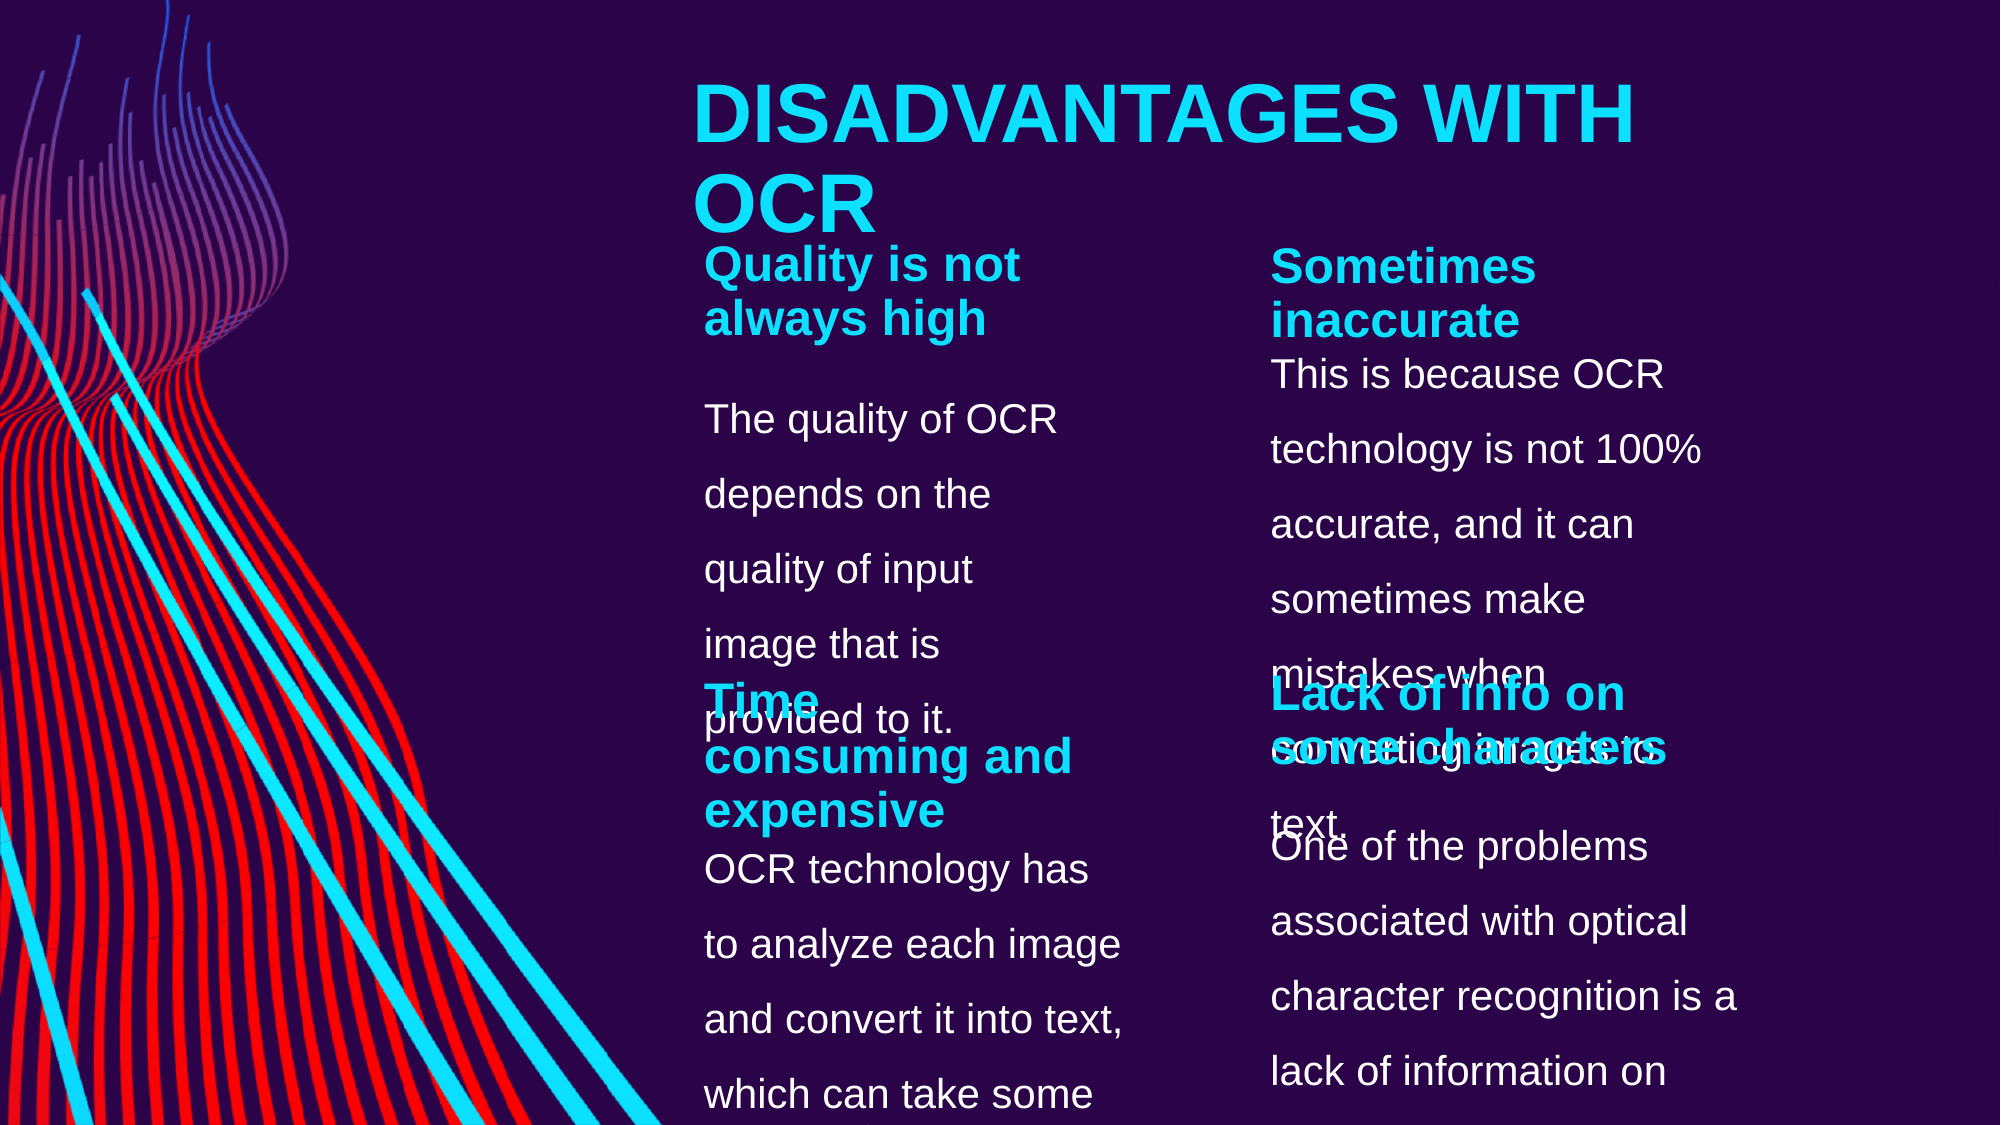

# DISADVANTAGES WITH OCR
Quality is not always high
Sometimes inaccurate
This is because OCR technology is not 100% accurate, and it can sometimes make mistakes when converting images to text.
The quality of OCR depends on the quality of input image that is provided to it.
Lack of info on some characters
Time consuming and expensive
One of the problems associated with optical character recognition is a lack of information on some characters, such as punctuation.
OCR technology has to analyze each image and convert it into text, which can take some time.